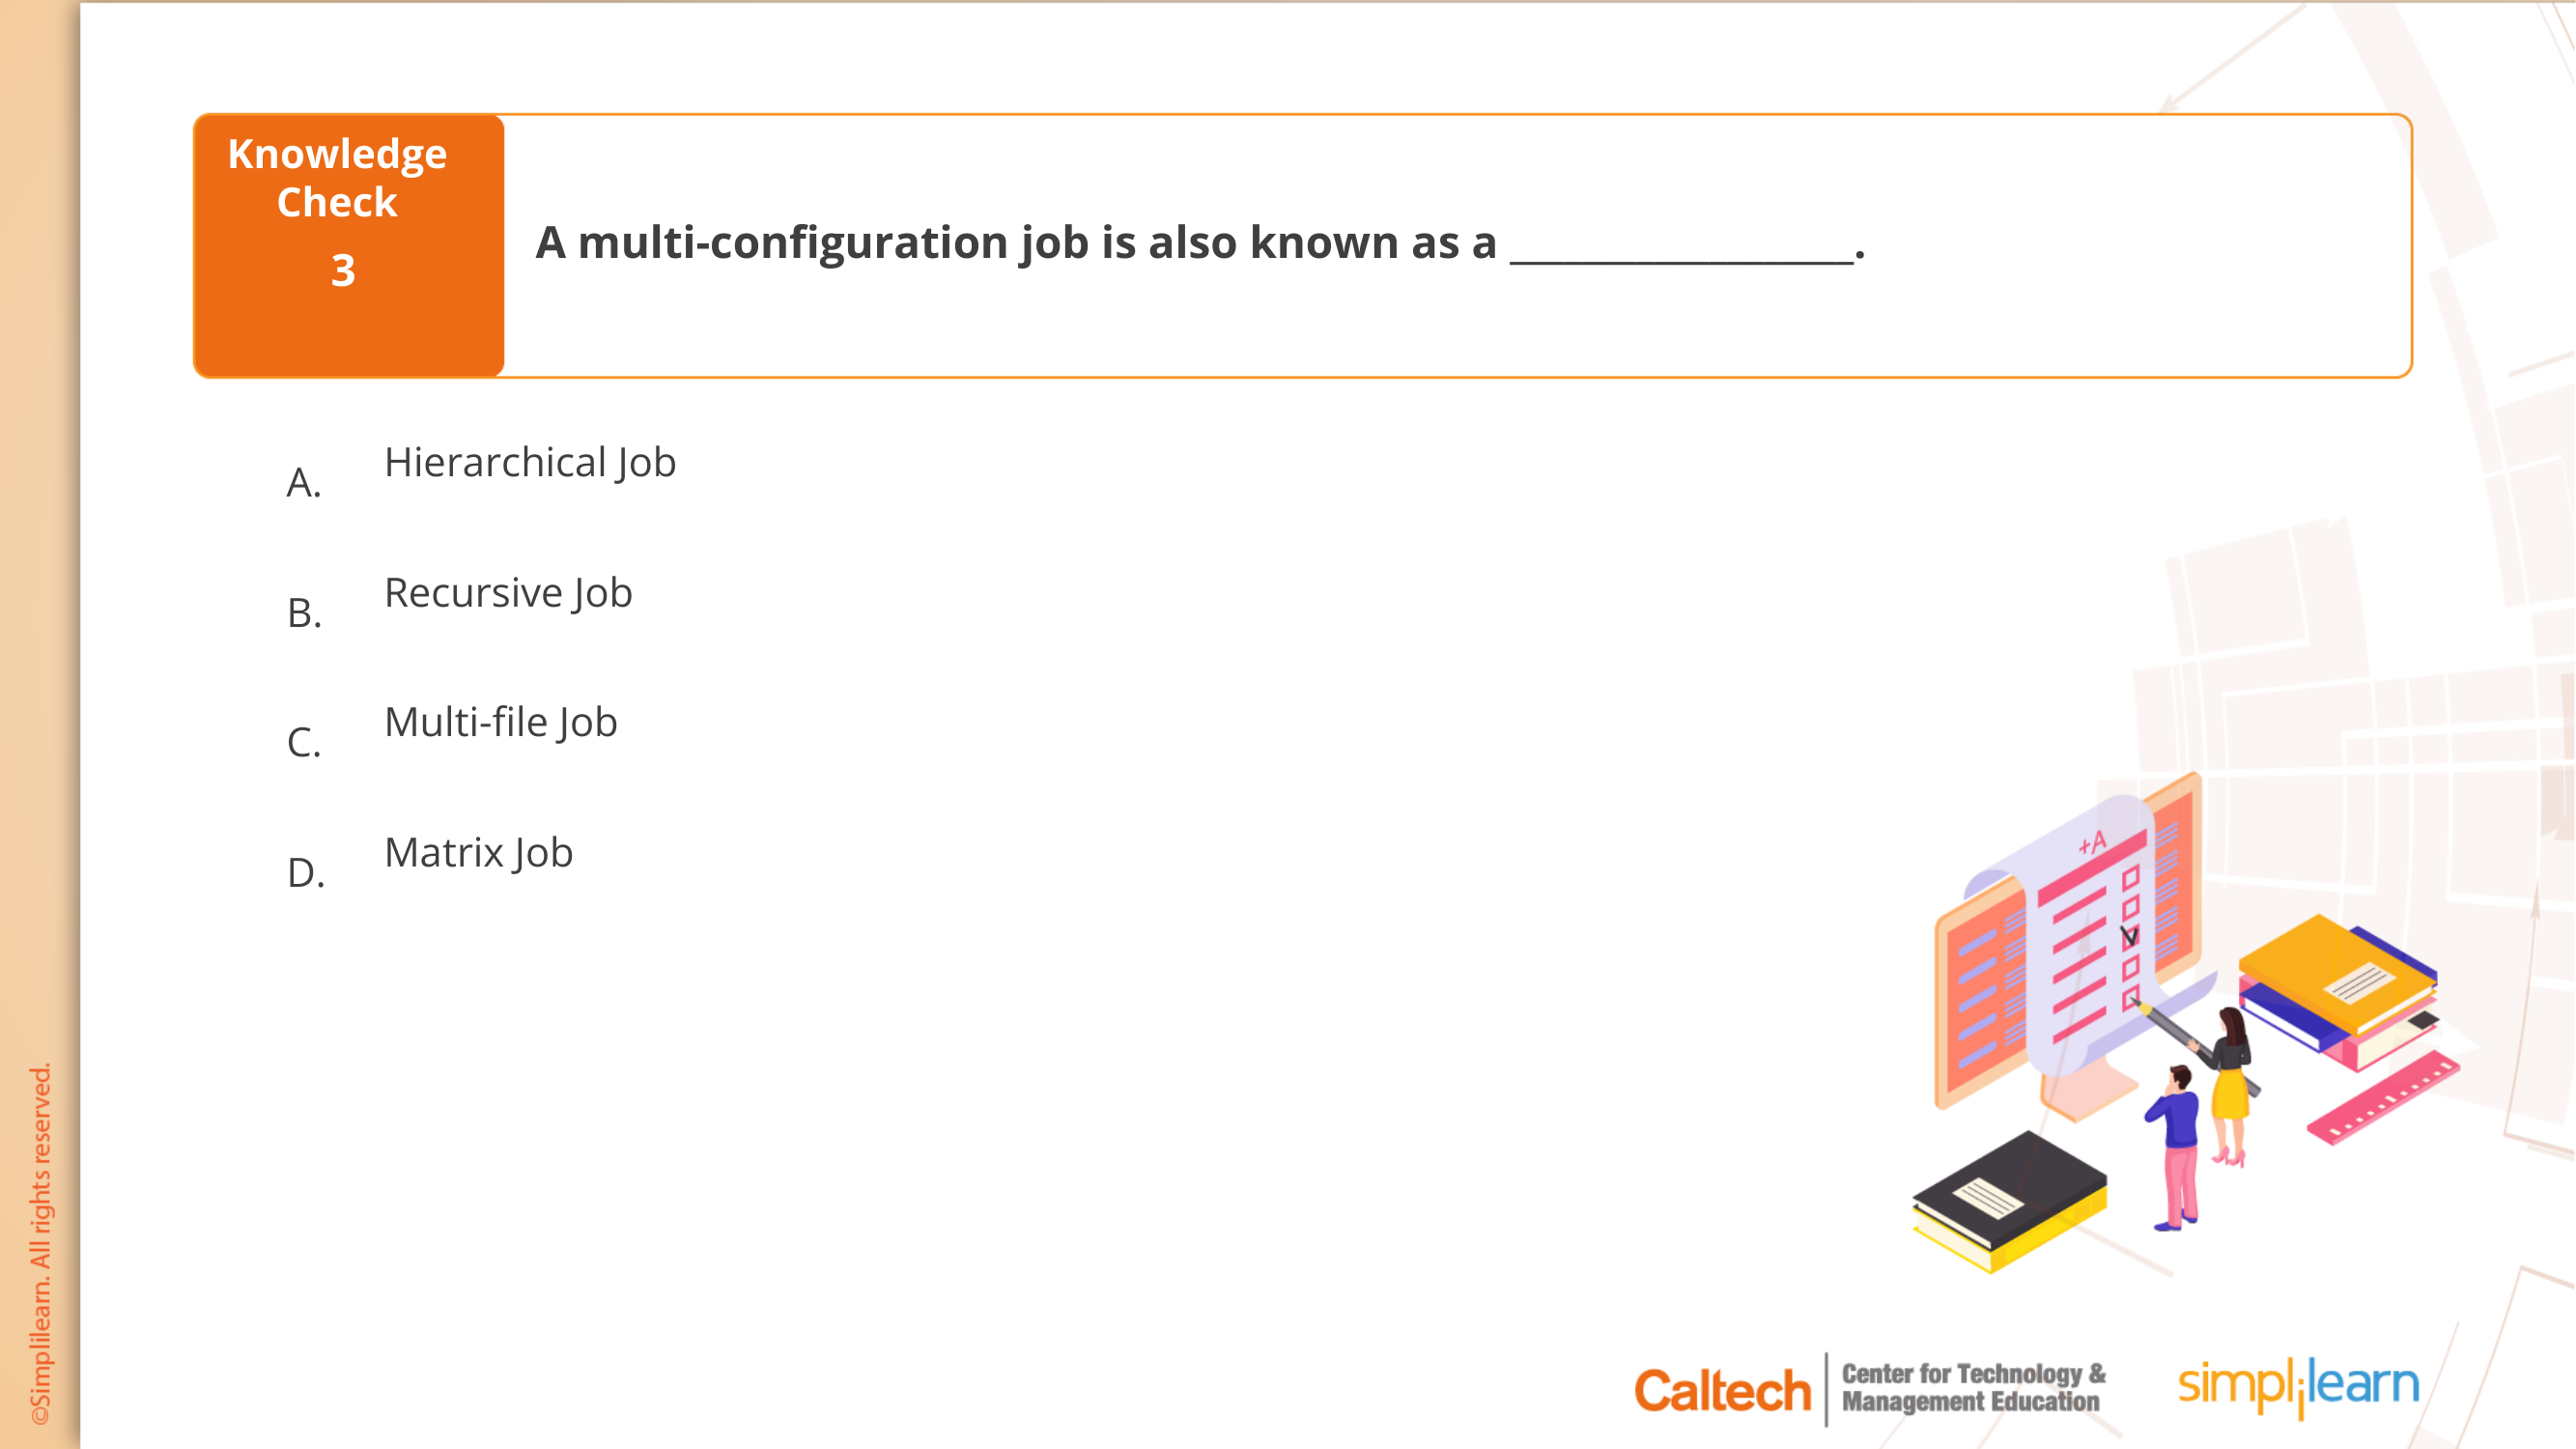

A multi-configuration job is also known as a ___________________.
3
Hierarchical Job
Recursive Job
Multi-file Job
Matrix Job